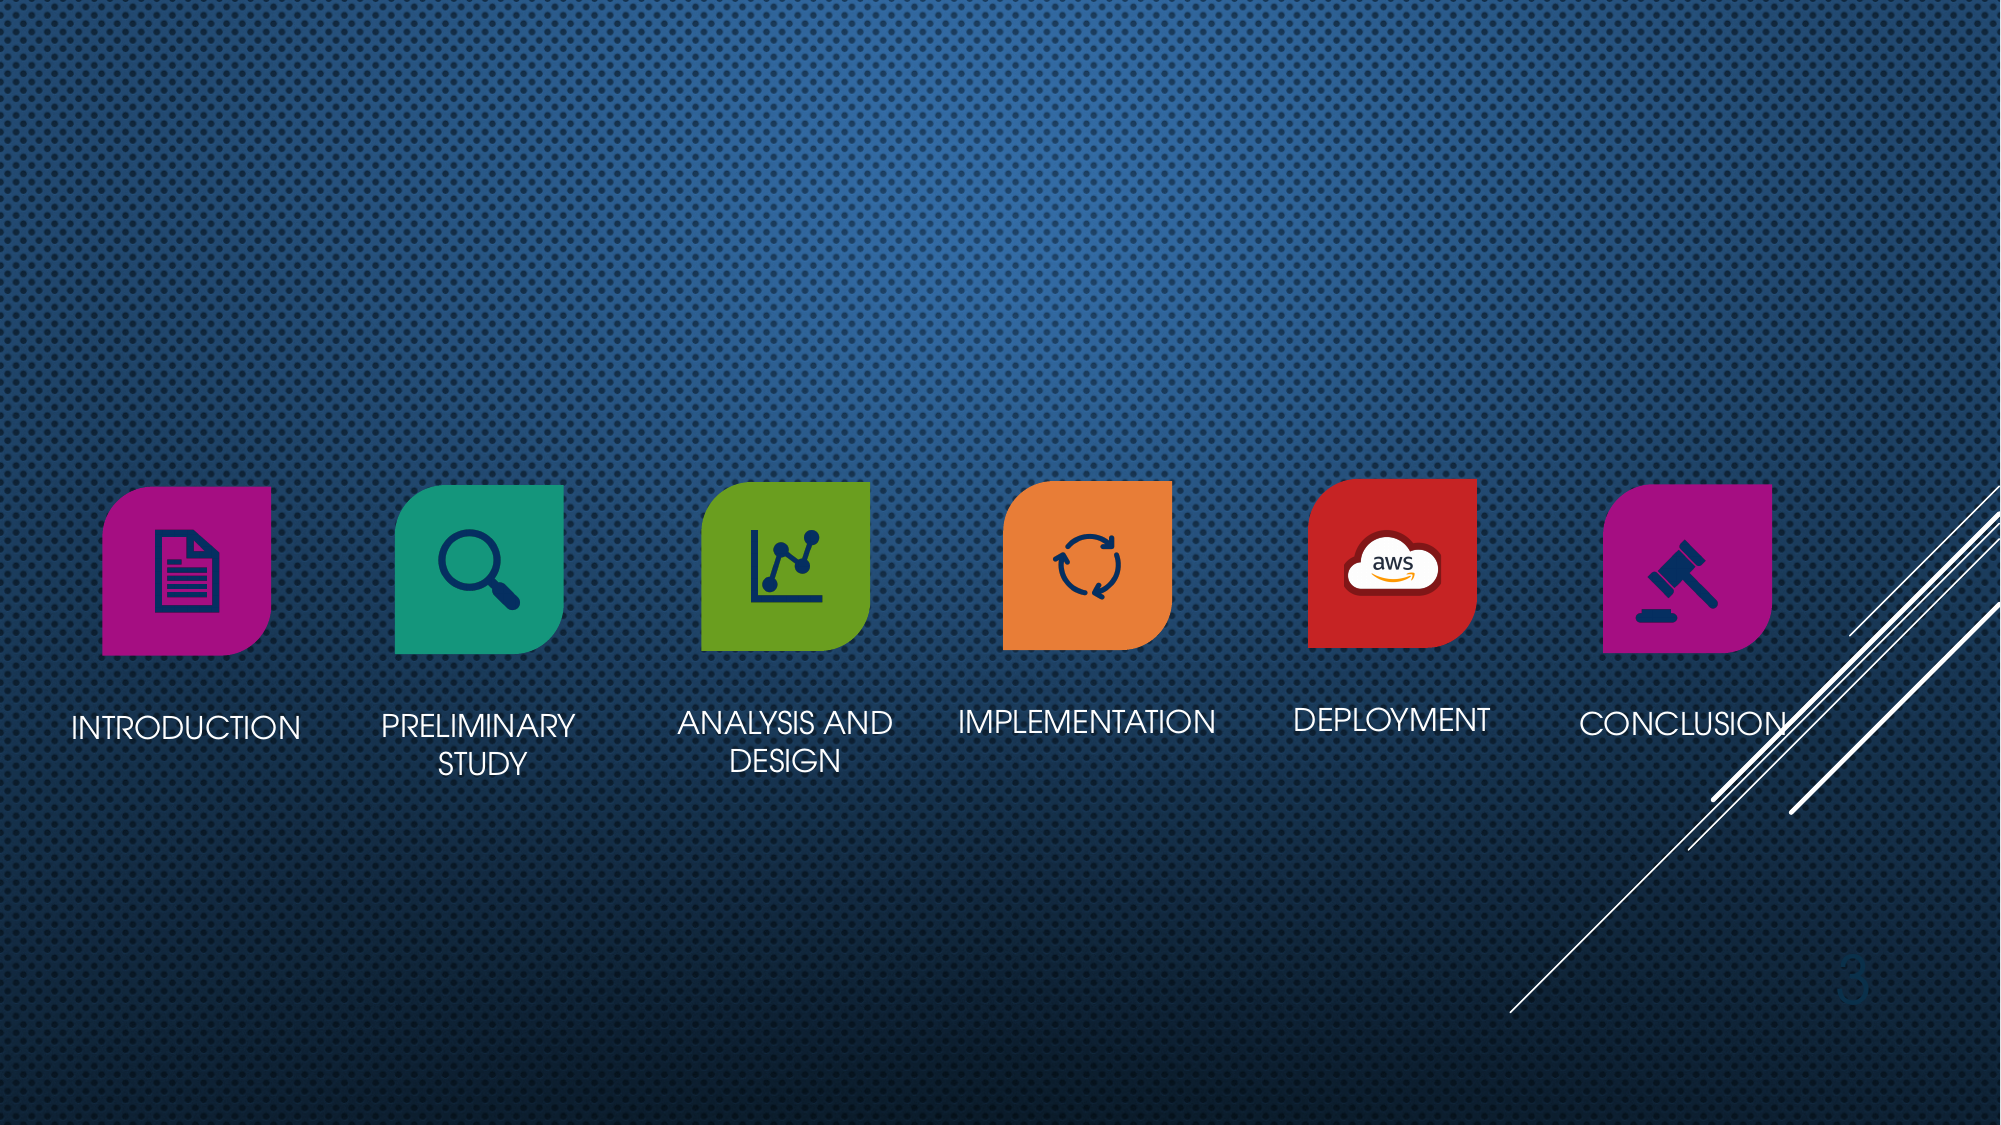

Introduction
Preliminary
 study
Analysis and Design
Implementation
Deployment
Conclusion
3